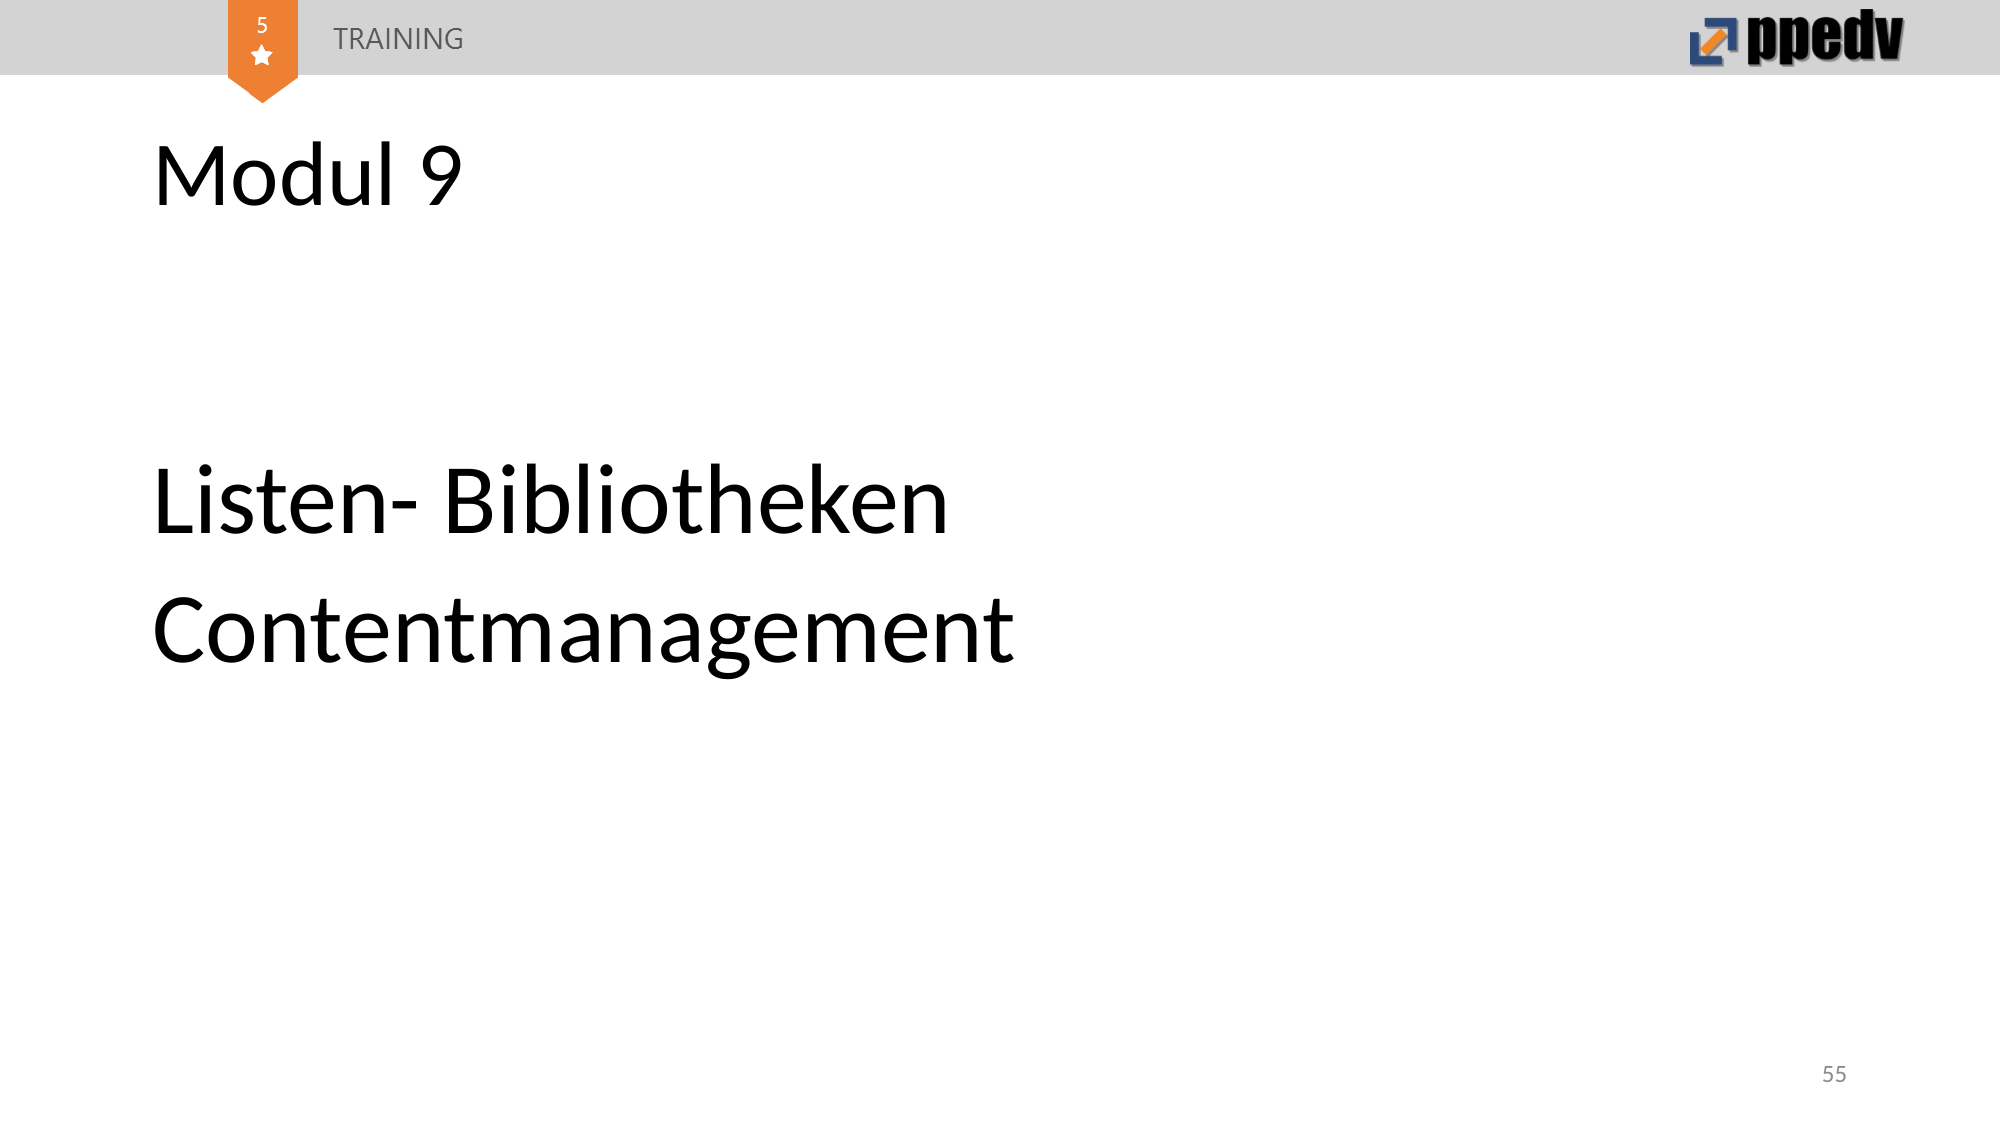

# Modul 9

Listen- Bibliotheken
Contentmanagement
55